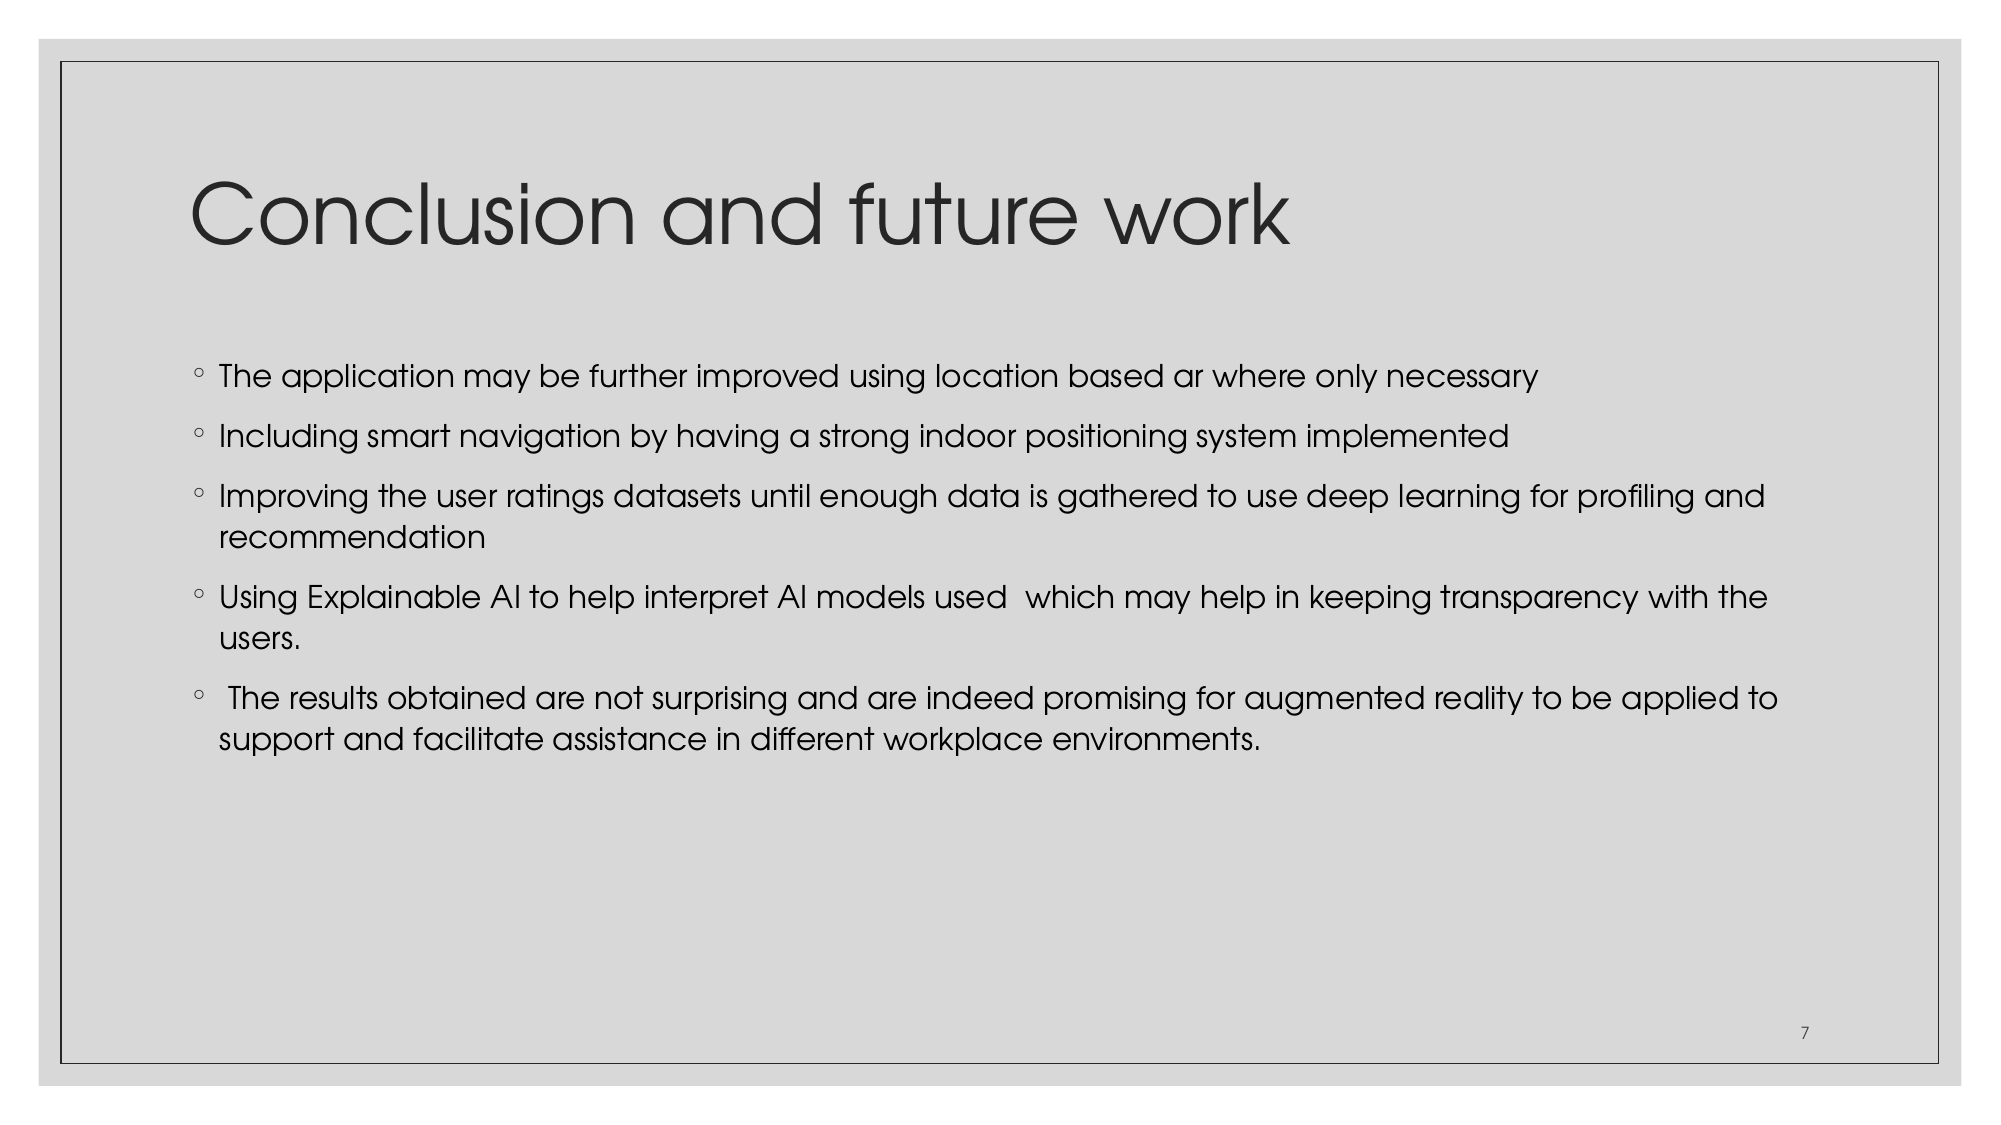

# Conclusion and future work
The application may be further improved using location based ar where only necessary
Including smart navigation by having a strong indoor positioning system implemented
Improving the user ratings datasets until enough data is gathered to use deep learning for profiling and recommendation
Using Explainable AI to help interpret AI models used  which may help in keeping transparency with the users.
 The results obtained are not surprising and are indeed promising for augmented reality to be applied to support and facilitate assistance in different workplace environments.

7